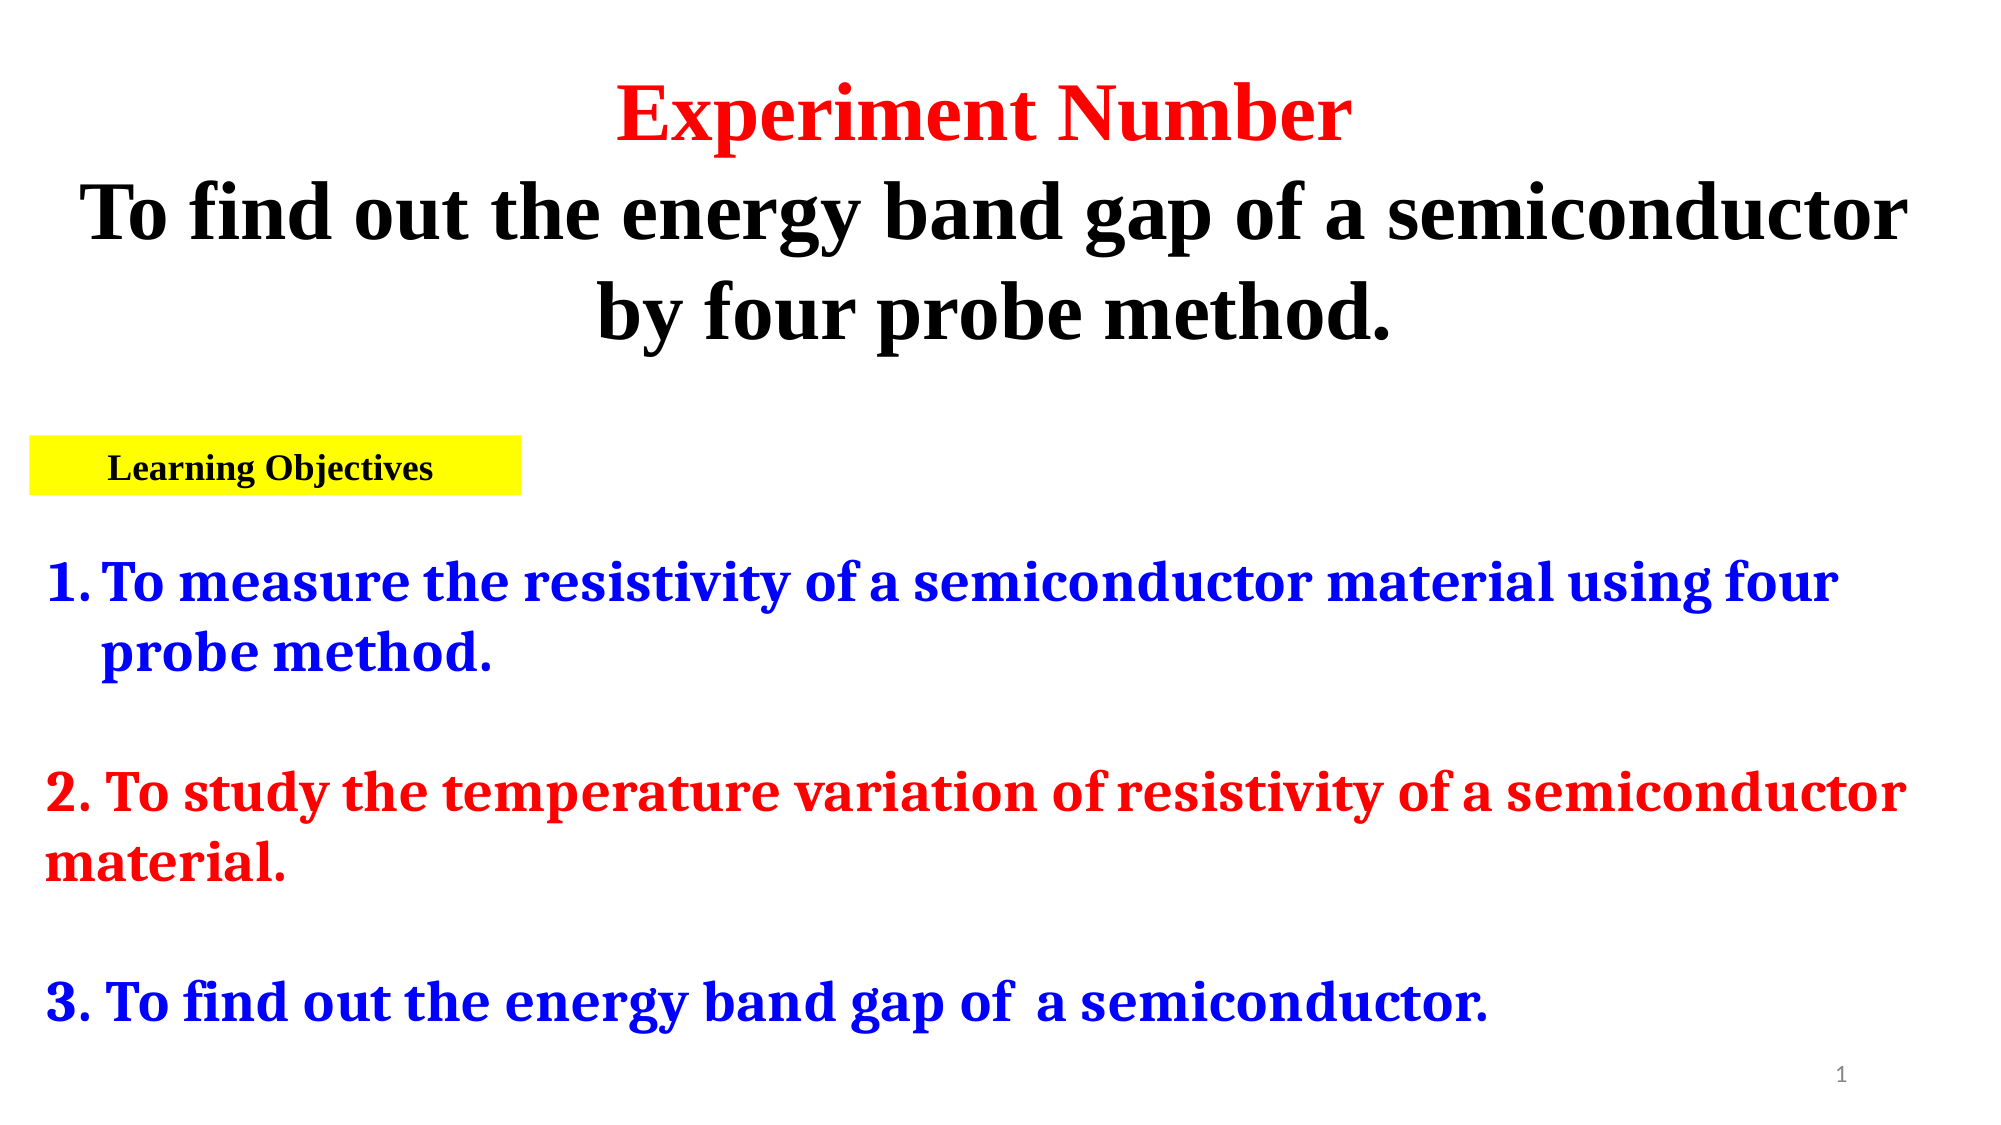

Experiment Number
To find out the energy band gap of a semiconductor by four probe method.
Learning Objectives

To measure the resistivity of a semiconductor material using four probe method.

2. To study the temperature variation of resistivity of a semiconductor material.

3. To find out the energy band gap of  a semiconductor.

1